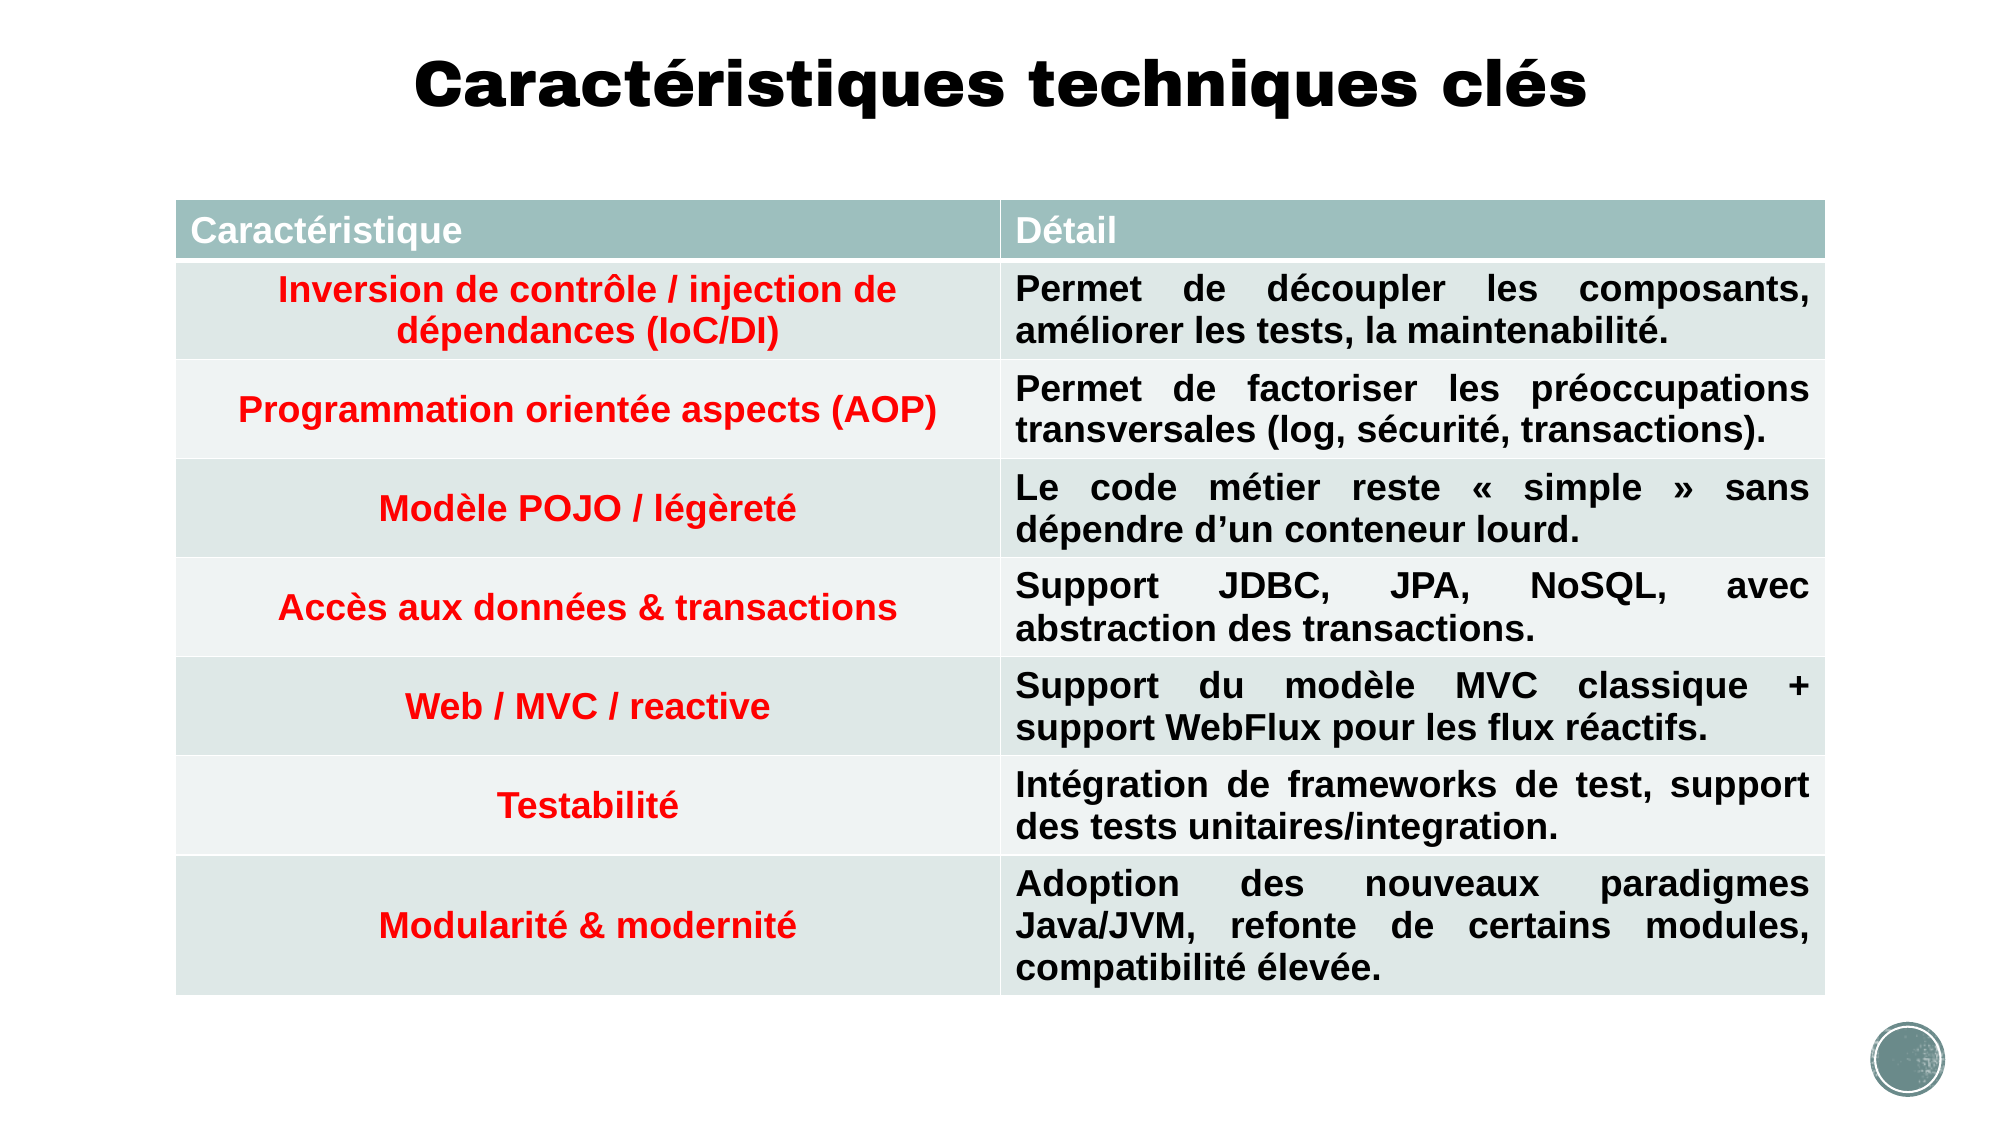

# Caractéristiques techniques clés
| Caractéristique | Détail |
| --- | --- |
| Inversion de contrôle / injection de dépendances (IoC/DI) | Permet de découpler les composants, améliorer les tests, la maintenabilité. |
| Programmation orientée aspects (AOP) | Permet de factoriser les préoccupations transversales (log, sécurité, transactions). |
| Modèle POJO / légèreté | Le code métier reste « simple » sans dépendre d’un conteneur lourd. |
| Accès aux données & transactions | Support JDBC, JPA, NoSQL, avec abstraction des transactions. |
| Web / MVC / reactive | Support du modèle MVC classique + support WebFlux pour les flux réactifs. |
| Testabilité | Intégration de frameworks de test, support des tests unitaires/integration. |
| Modularité & modernité | Adoption des nouveaux paradigmes Java/JVM, refonte de certains modules, compatibilité élevée. |